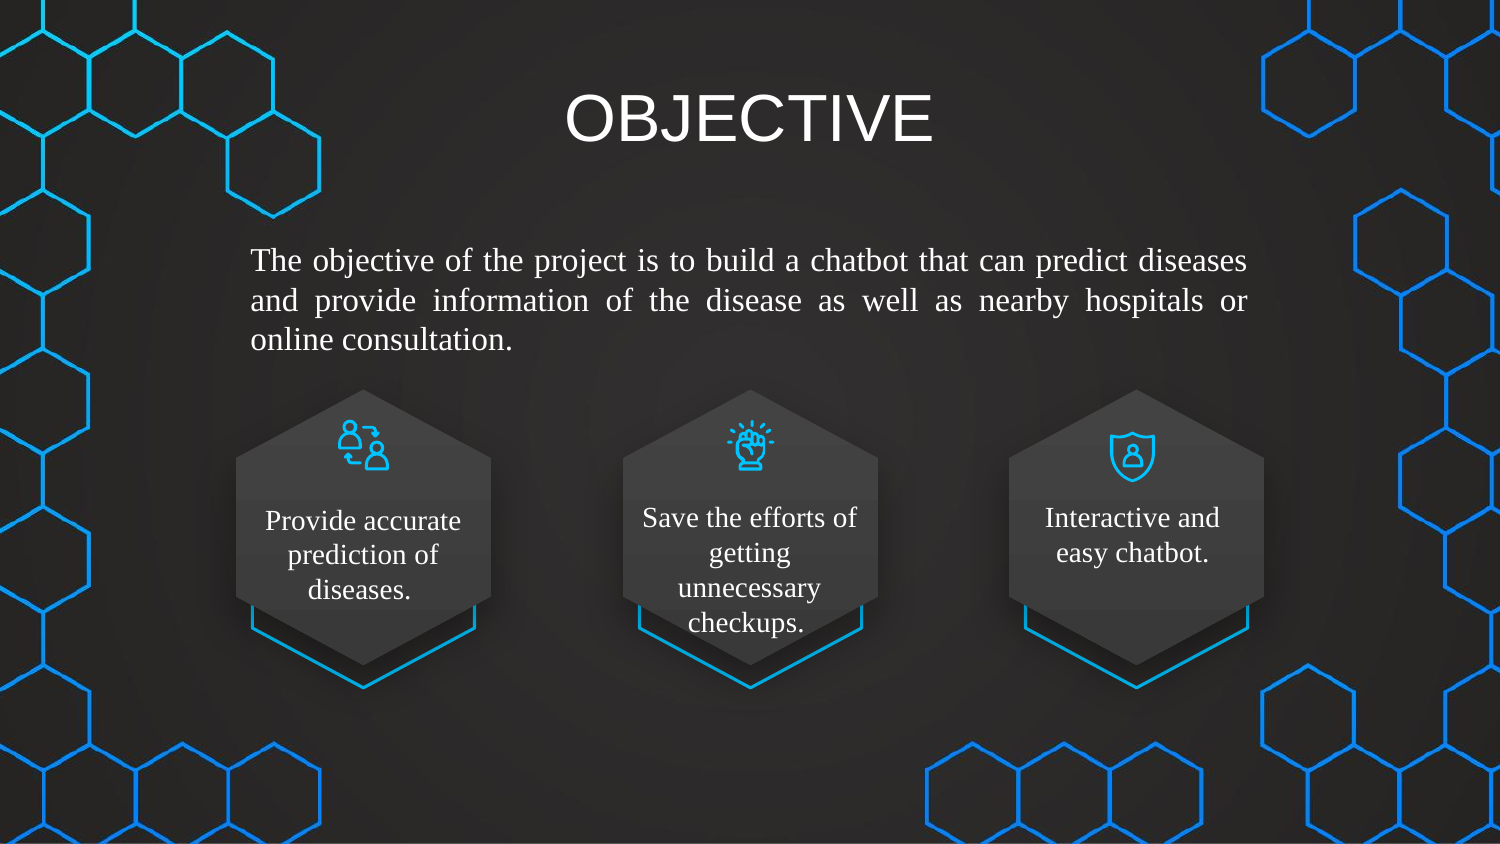

# OBJECTIVE
The objective of the project is to build a chatbot that can predict diseases and provide information of the disease as well as nearby hospitals or online consultation.

Interactive and easy chatbot.
Save the efforts of getting unnecessary checkups.
Provide accurate prediction of diseases.